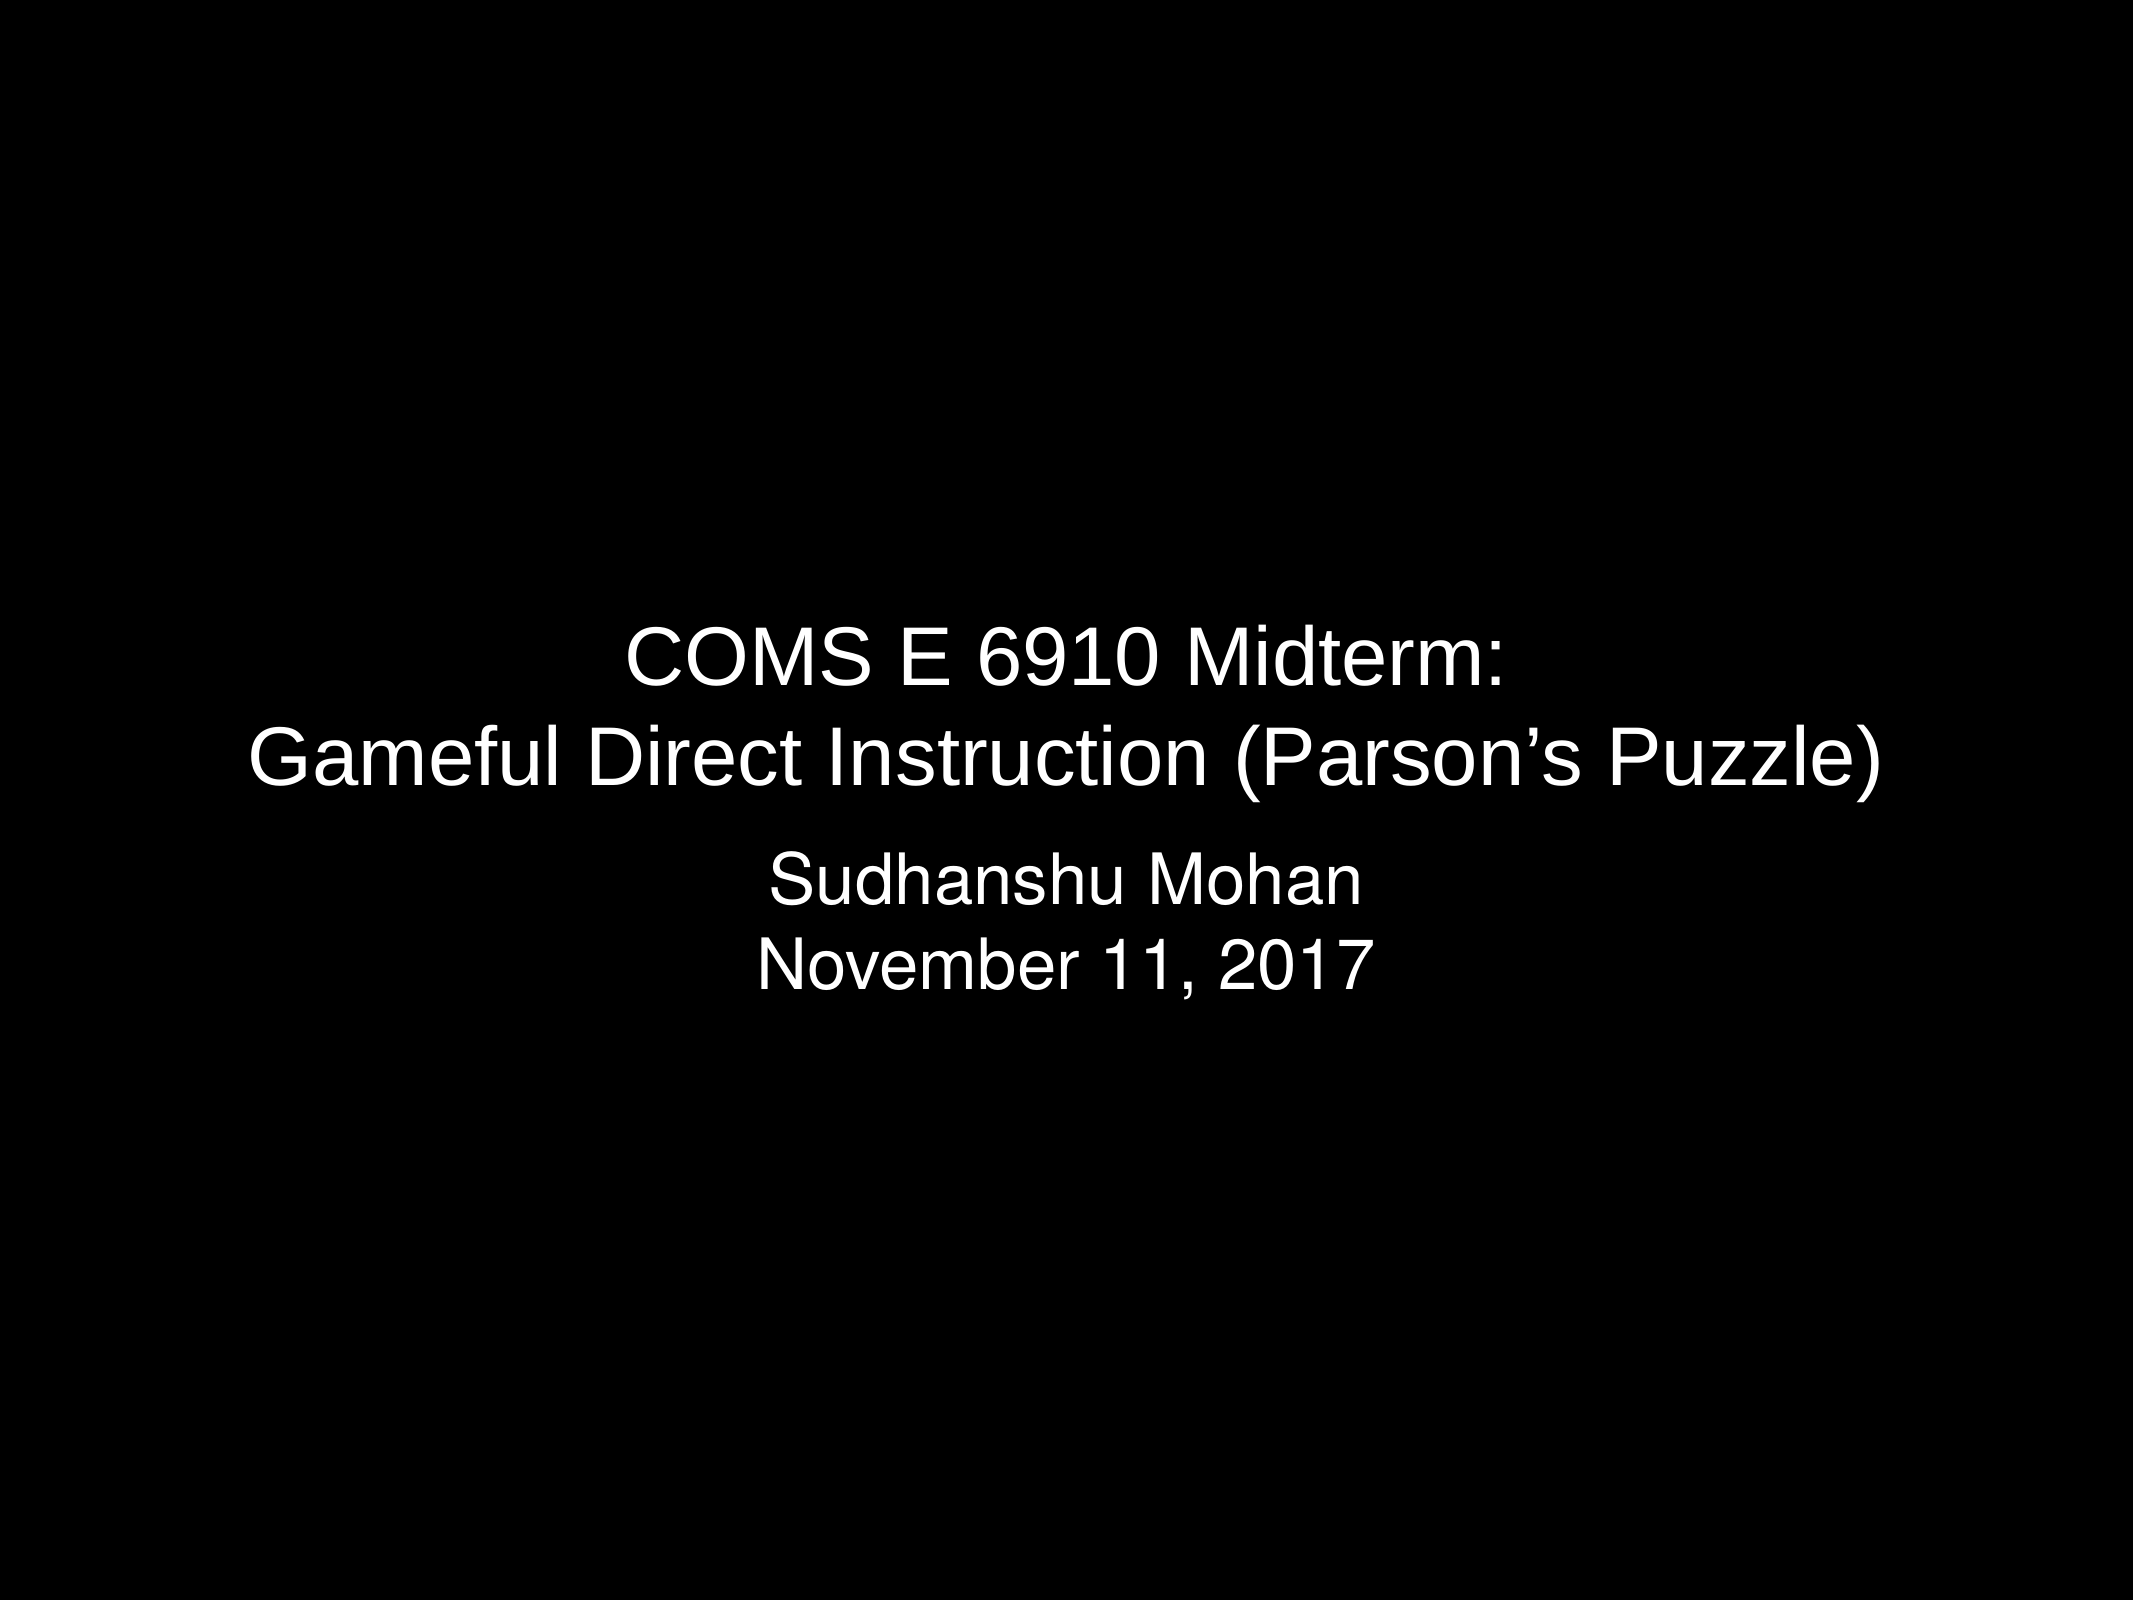

# COMS E 6910 Midterm:
Gameful Direct Instruction (Parson’s Puzzle)
Sudhanshu Mohan
November 11, 2017